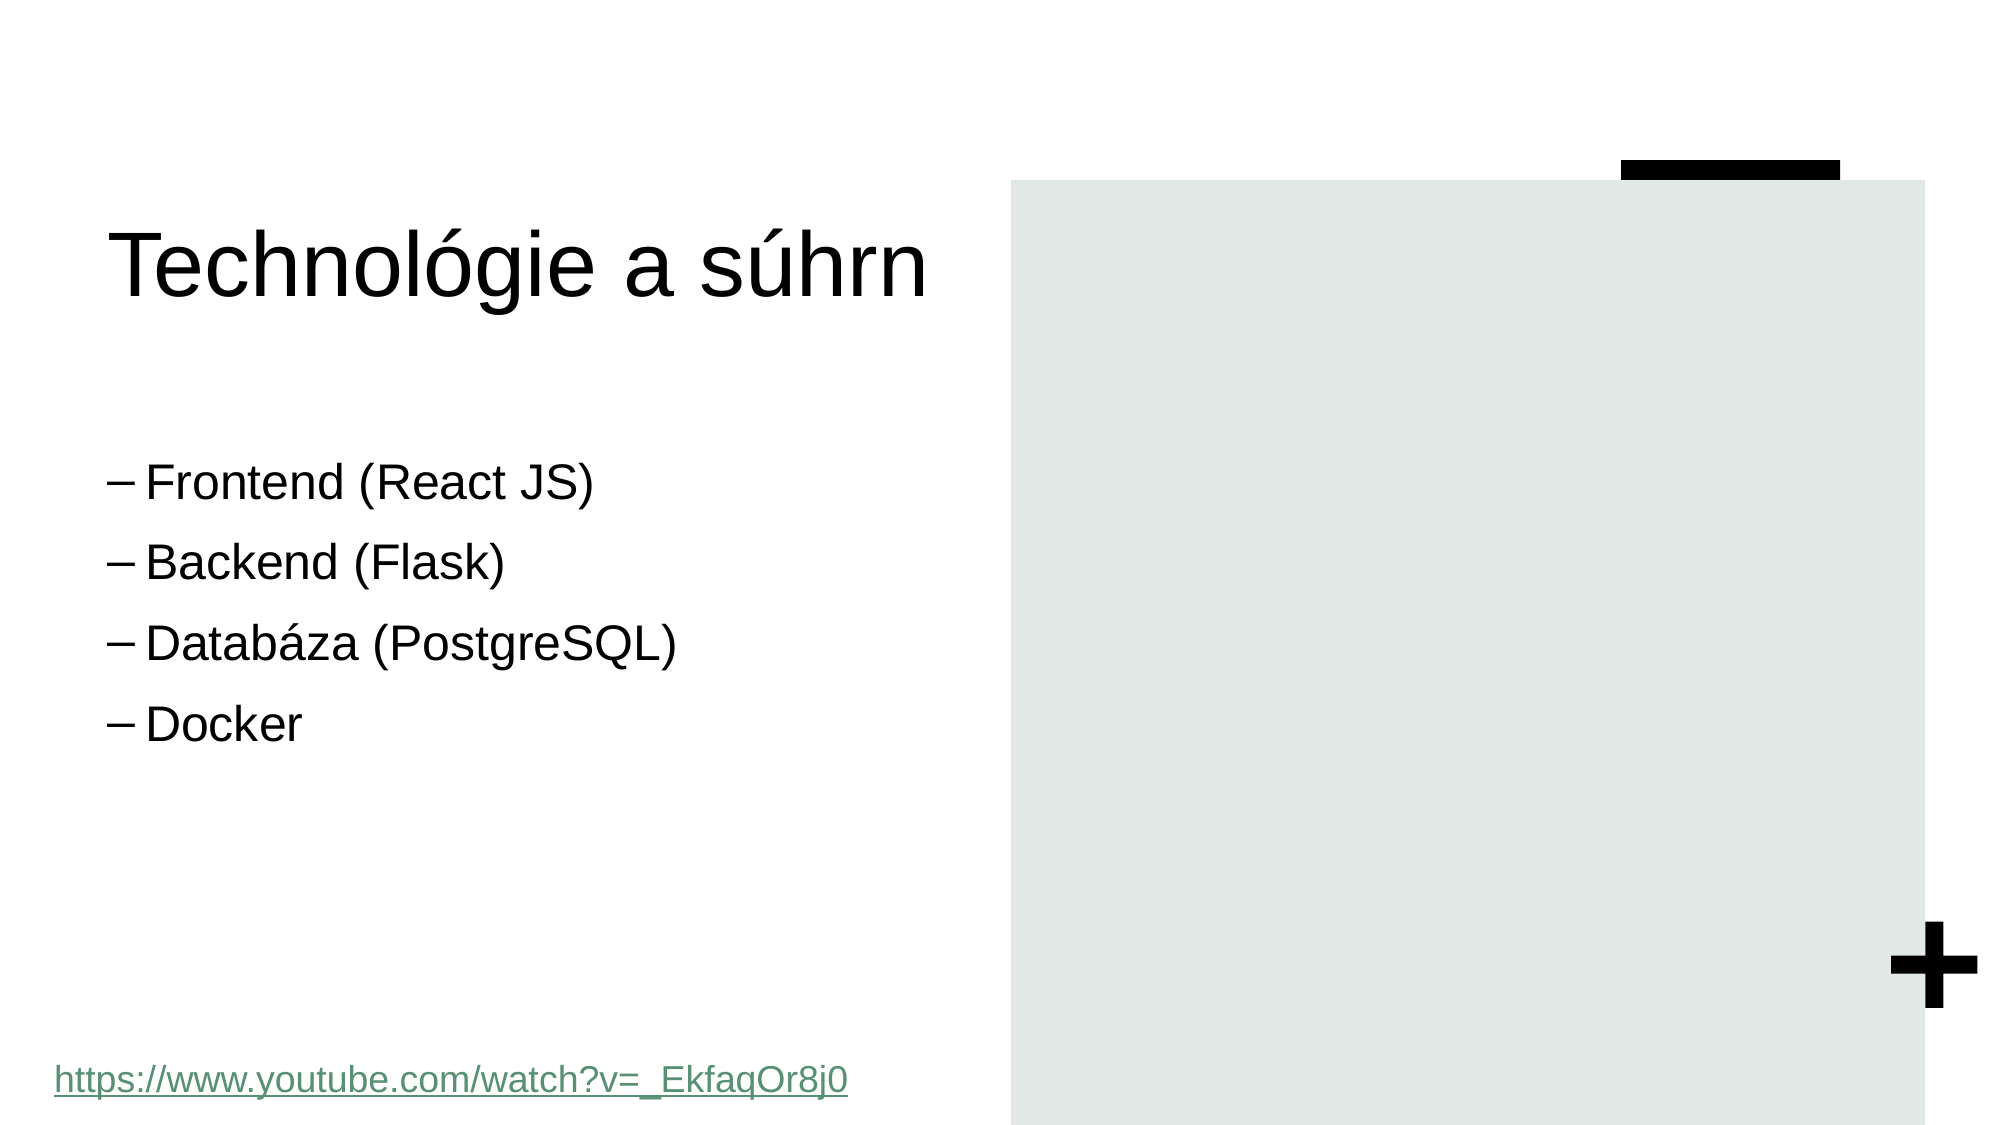

# Technológie a súhrn
Frontend (React JS)
Backend (Flask)
Databáza (PostgreSQL)
Docker

https://www.youtube.com/watch?v=_EkfaqOr8j0